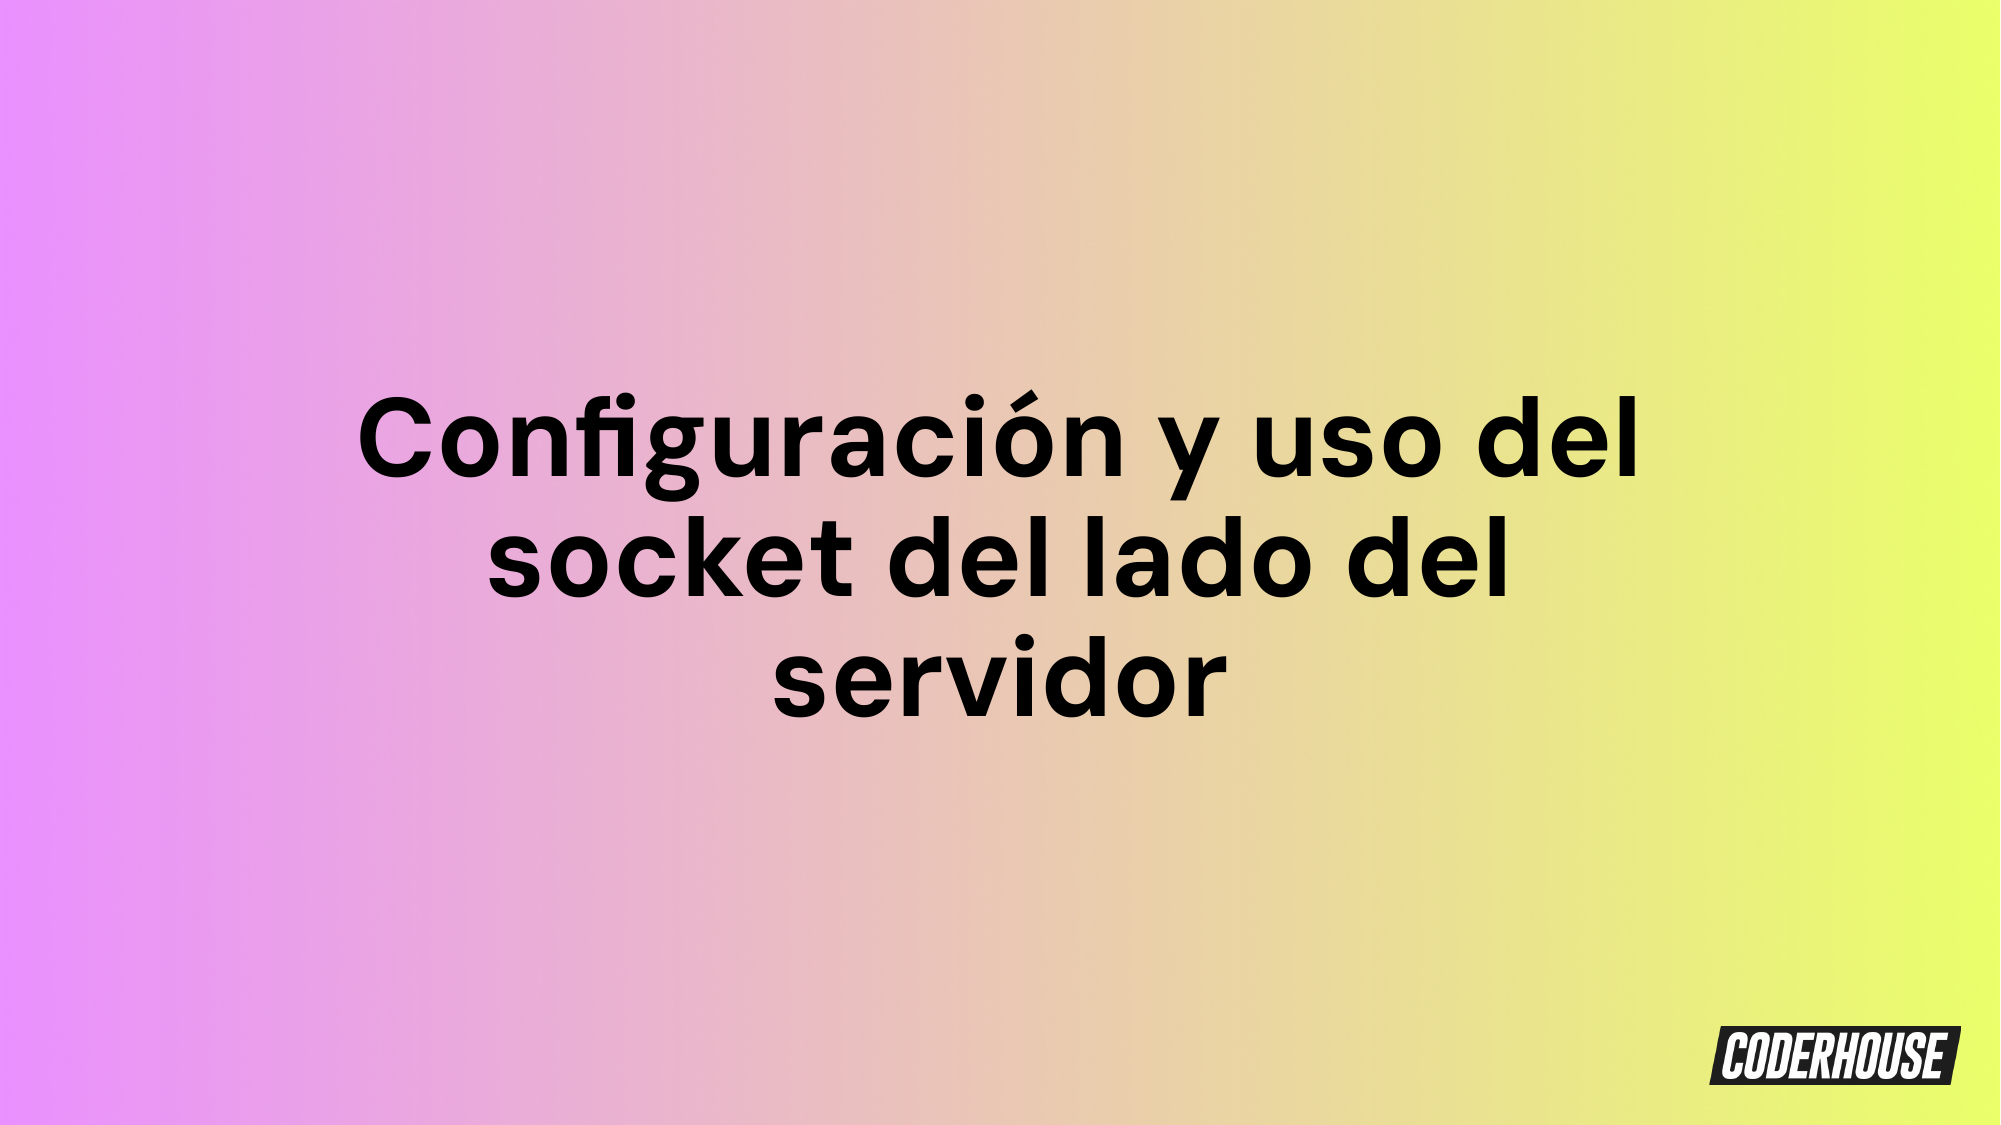

Configuración y uso del socket del lado del servidor